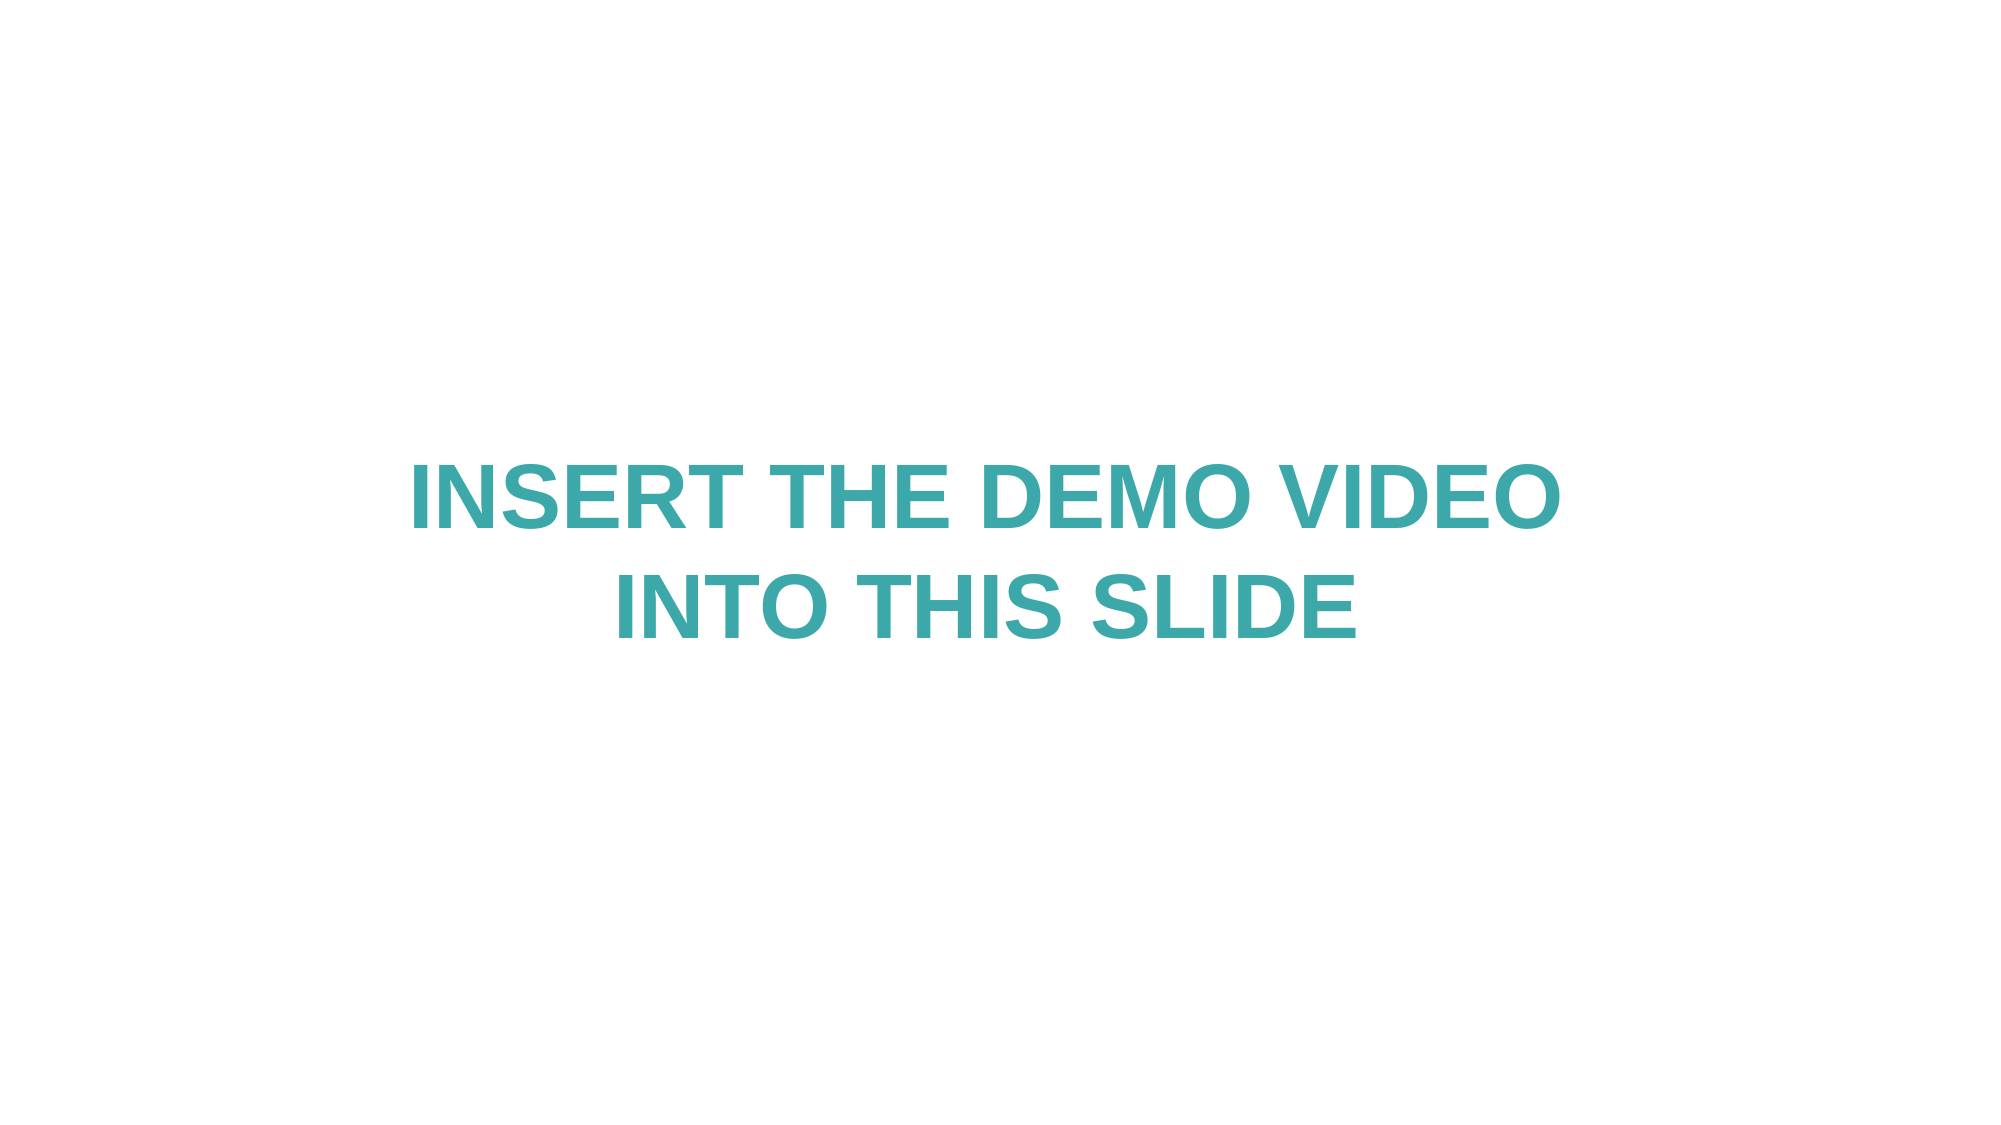

INSERT THE DEMO VIDEO
INTO THIS SLIDE